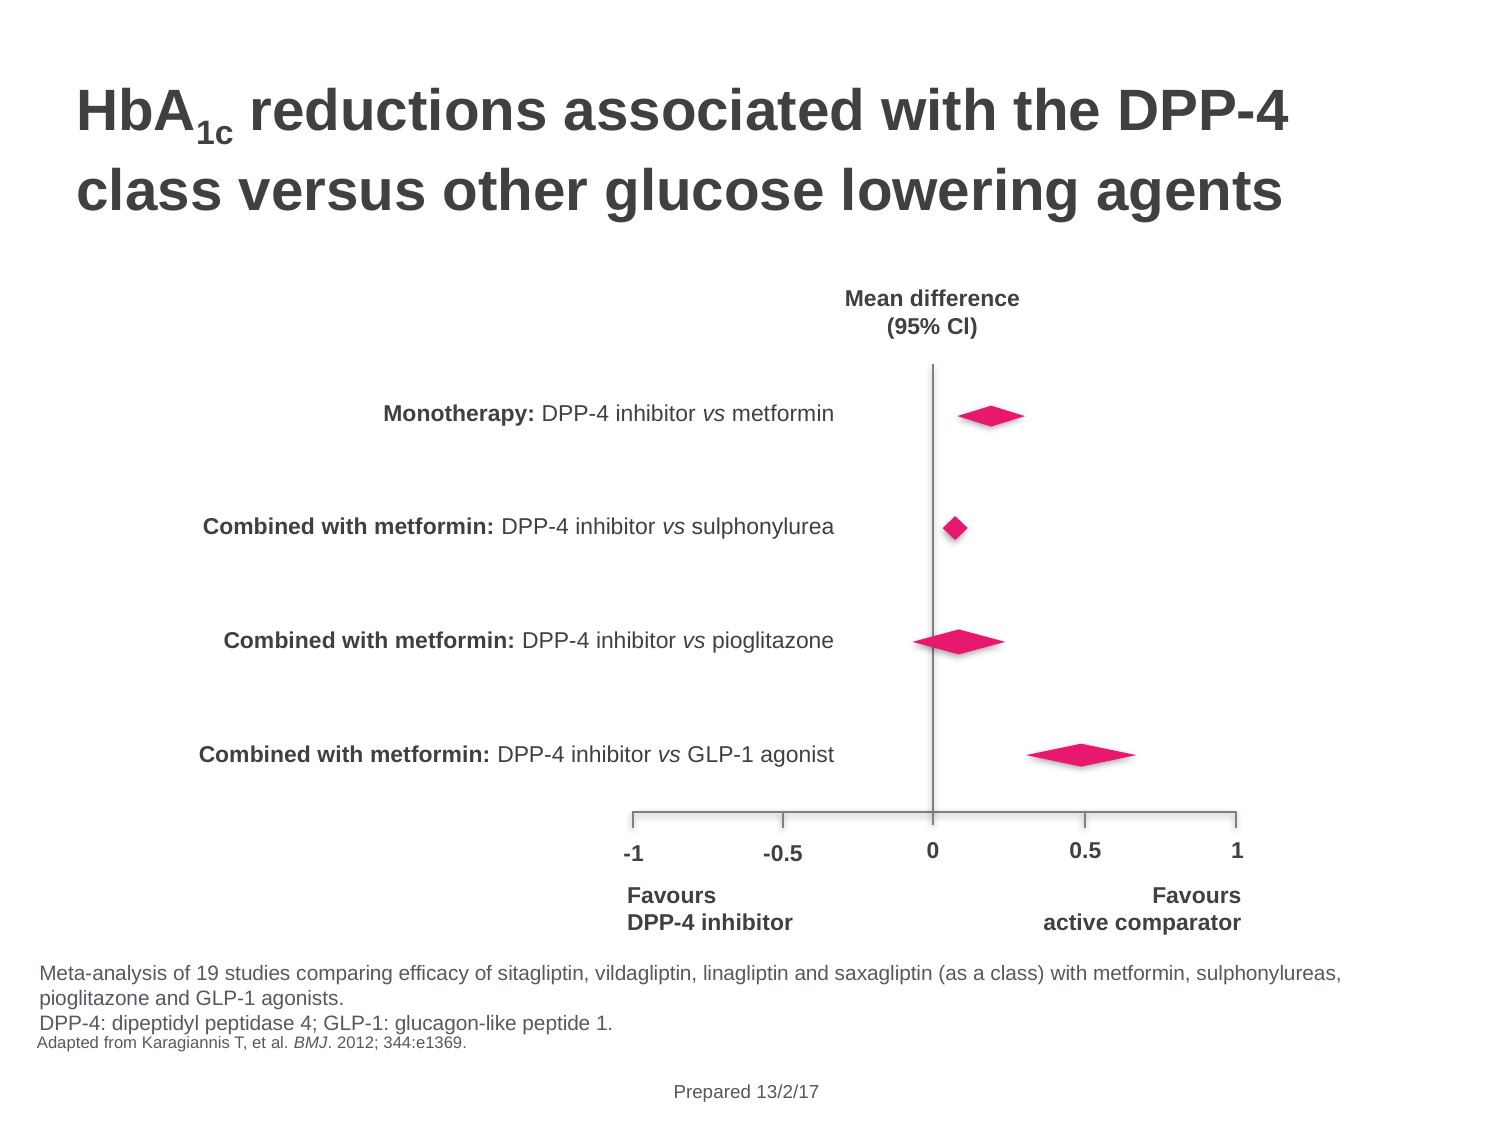

HbA1c reductions associated with the DPP-4 class versus other glucose lowering agents
Mean difference
(95% Cl)
Monotherapy: DPP-4 inhibitor vs metformin

Combined with metformin: DPP-4 inhibitor vs sulphonylurea

Combined with metformin: DPP-4 inhibitor vs pioglitazone

Combined with metformin: DPP-4 inhibitor vs GLP-1 agonist

0
0.5
1
-1
-0.5
Favours
DPP-4 inhibitor
Favours
active comparator
Meta-analysis of 19 studies comparing efficacy of sitagliptin, vildagliptin, linagliptin and saxagliptin (as a class) with metformin, sulphonylureas, pioglitazone and GLP-1 agonists.
DPP-4: dipeptidyl peptidase 4; GLP-1: glucagon-like peptide 1.

Adapted from Karagiannis T, et al. BMJ. 2012; 344:e1369.